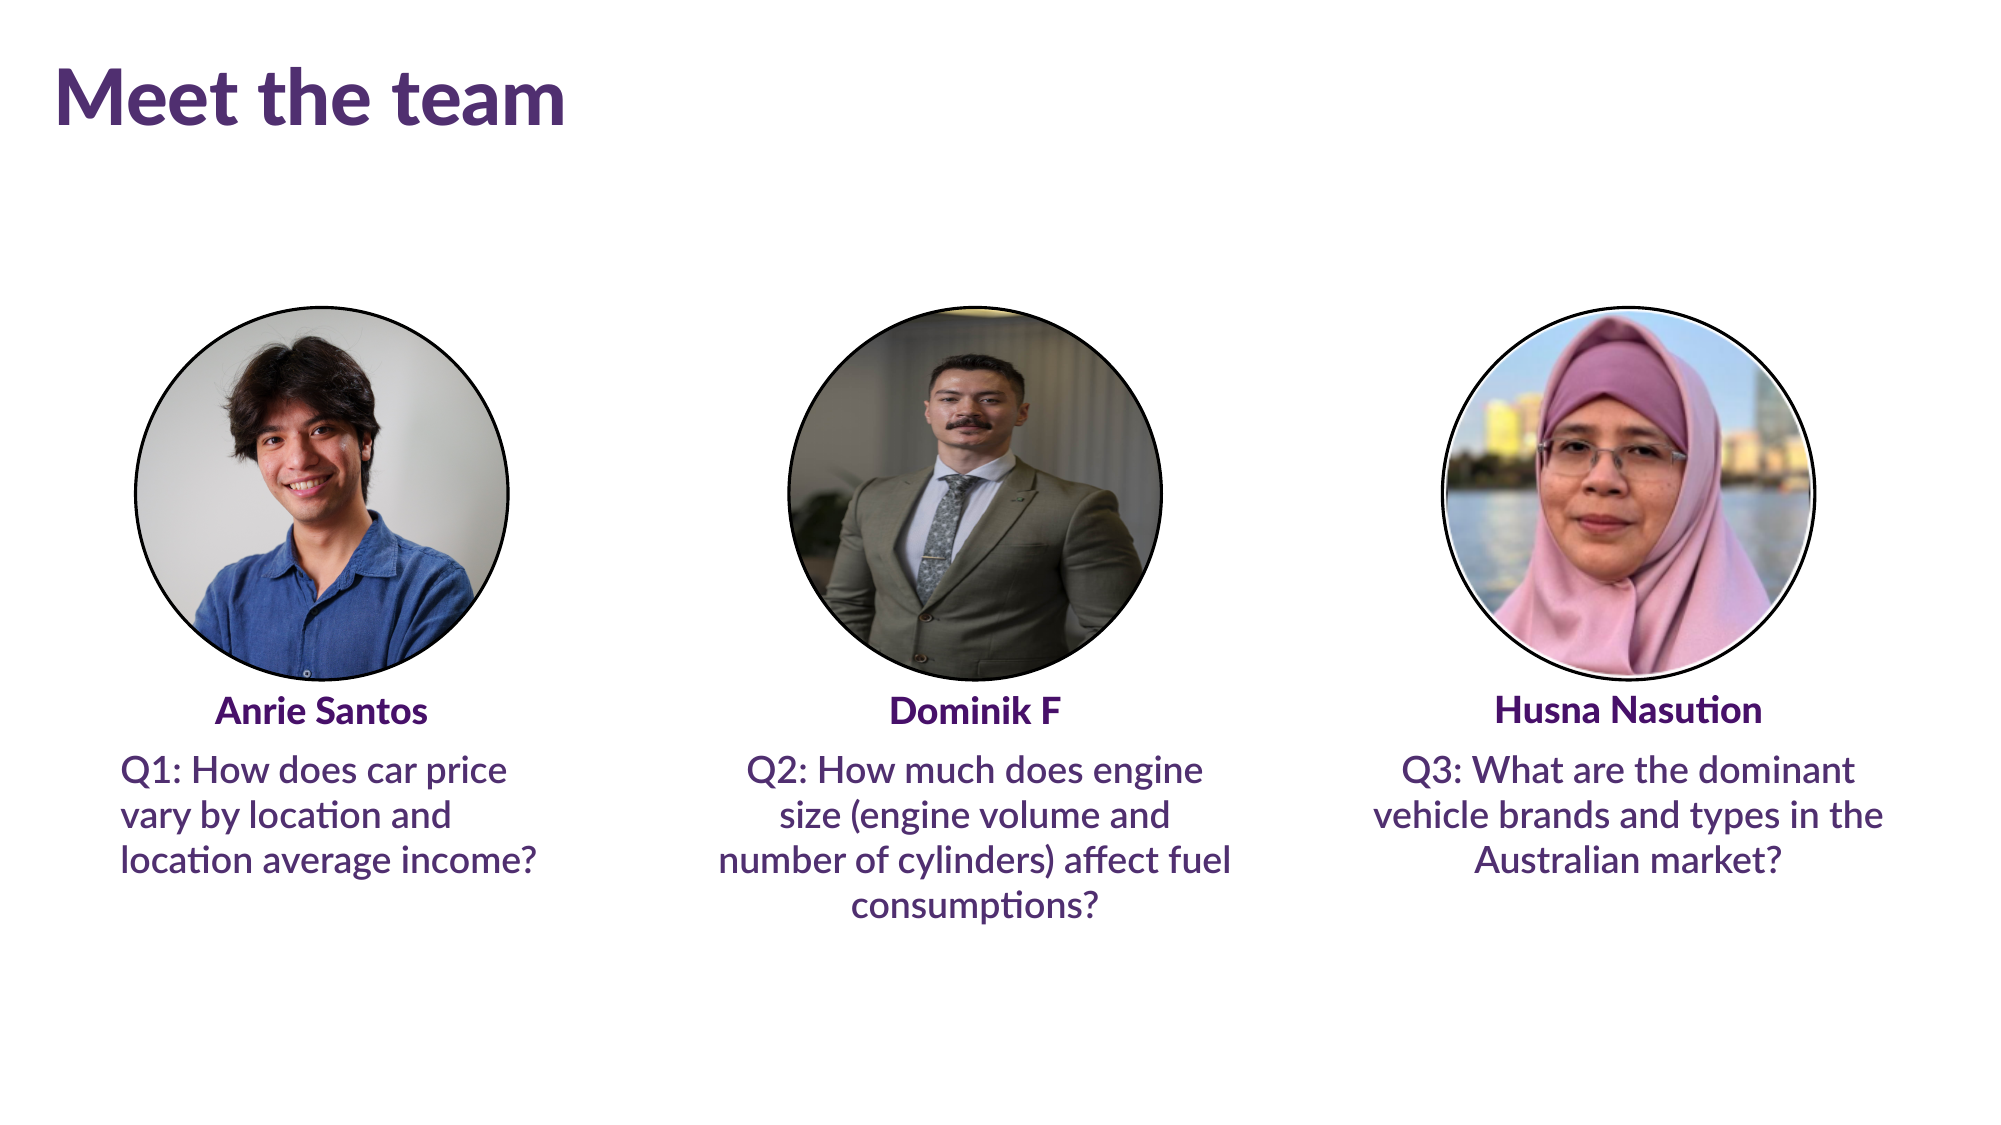

Meet the team

Husna Nasution
Anrie Santos
Dominik F
Q3: What are the dominant vehicle brands and types in the Australian market?
Q1: How does car price vary by location and location average income?
Q2: How much does engine size (engine volume and number of cylinders) affect fuel consumptions?